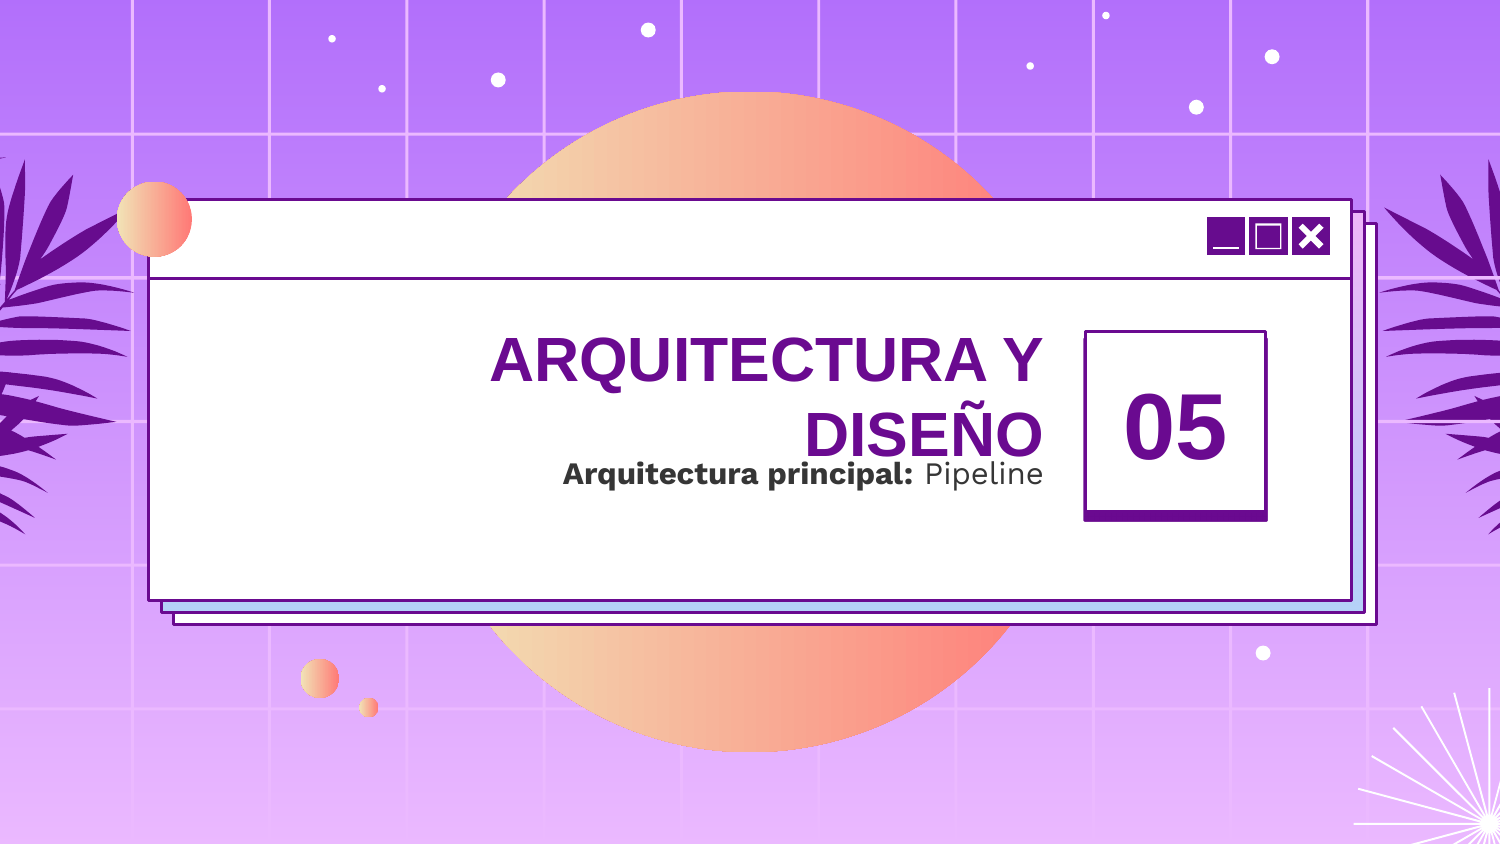

# ARQUITECTURA Y DISEÑO
05
Arquitectura principal: Pipeline